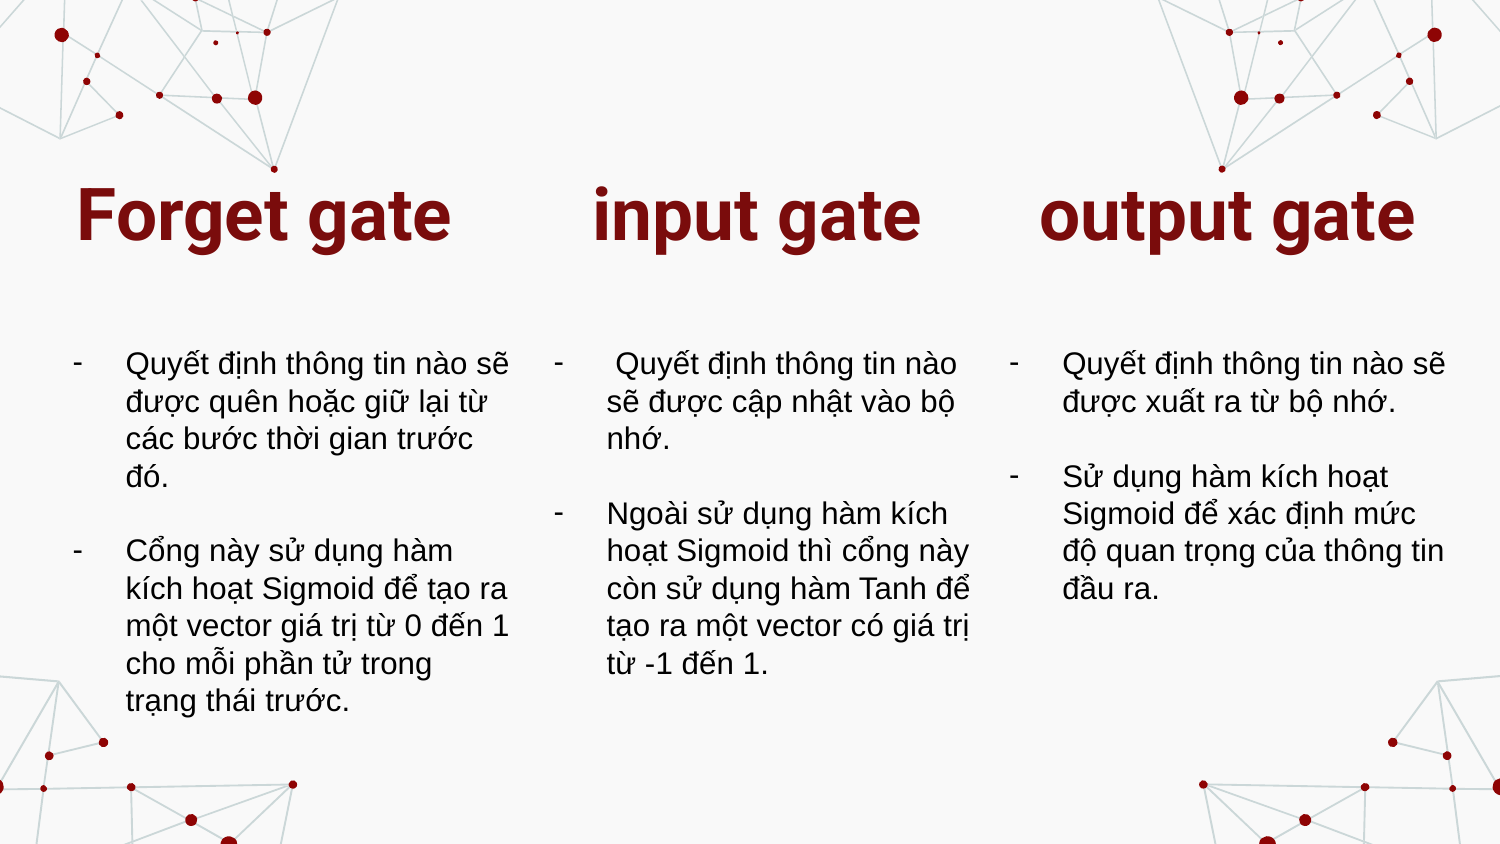

# Forget gate
input gate
output gate
Quyết định thông tin nào sẽ được quên hoặc giữ lại từ các bước thời gian trước đó.

Cổng này sử dụng hàm kích hoạt Sigmoid để tạo ra một vector giá trị từ 0 đến 1 cho mỗi phần tử trong trạng thái trước.
 Quyết định thông tin nào sẽ được cập nhật vào bộ nhớ.

Ngoài sử dụng hàm kích hoạt Sigmoid thì cổng này còn sử dụng hàm Tanh để tạo ra một vector có giá trị từ -1 đến 1.
Quyết định thông tin nào sẽ được xuất ra từ bộ nhớ.

Sử dụng hàm kích hoạt Sigmoid để xác định mức độ quan trọng của thông tin đầu ra.